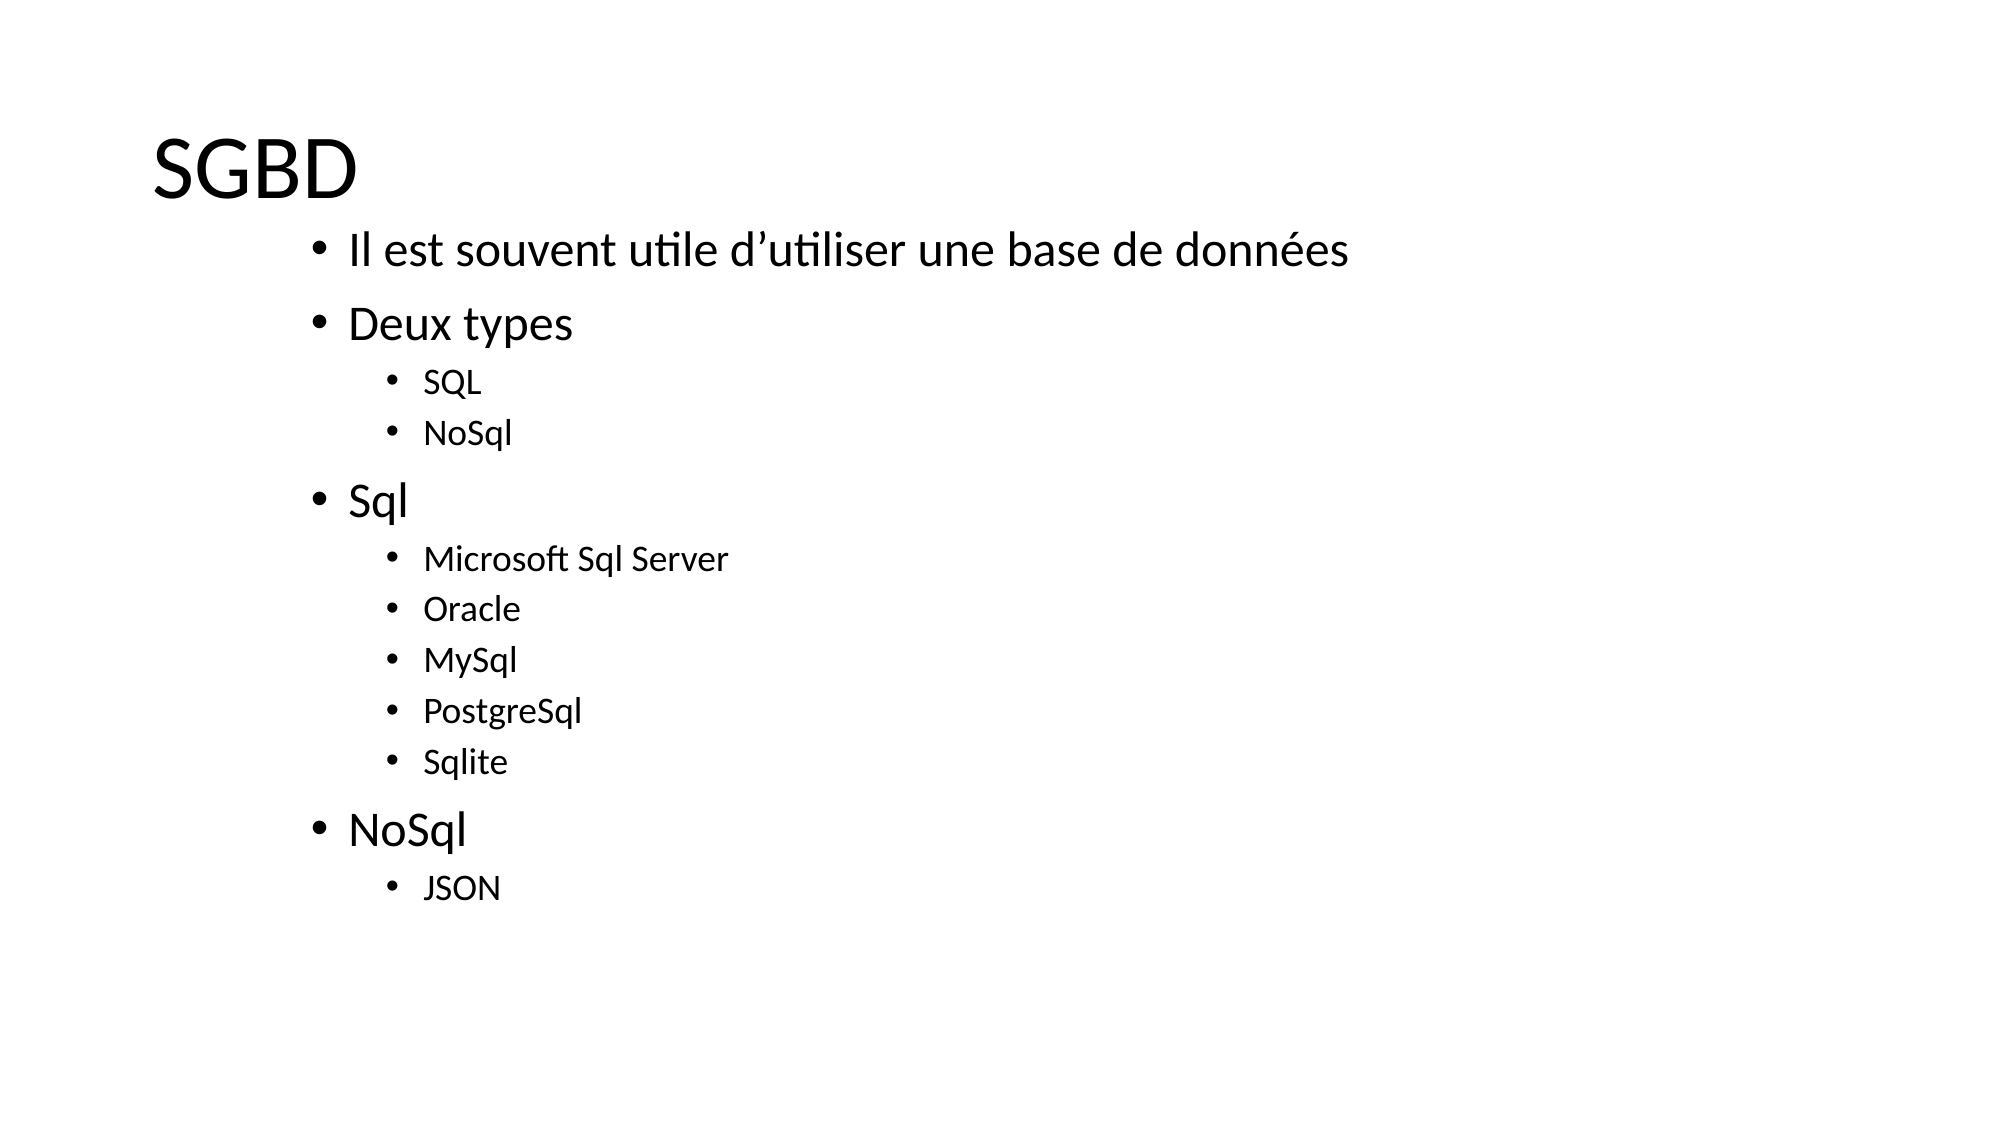

# SGBD
Il est souvent utile d’utiliser une base de données
Deux types
SQL
NoSql
Sql
Microsoft Sql Server
Oracle
MySql
PostgreSql
Sqlite
NoSql
JSON